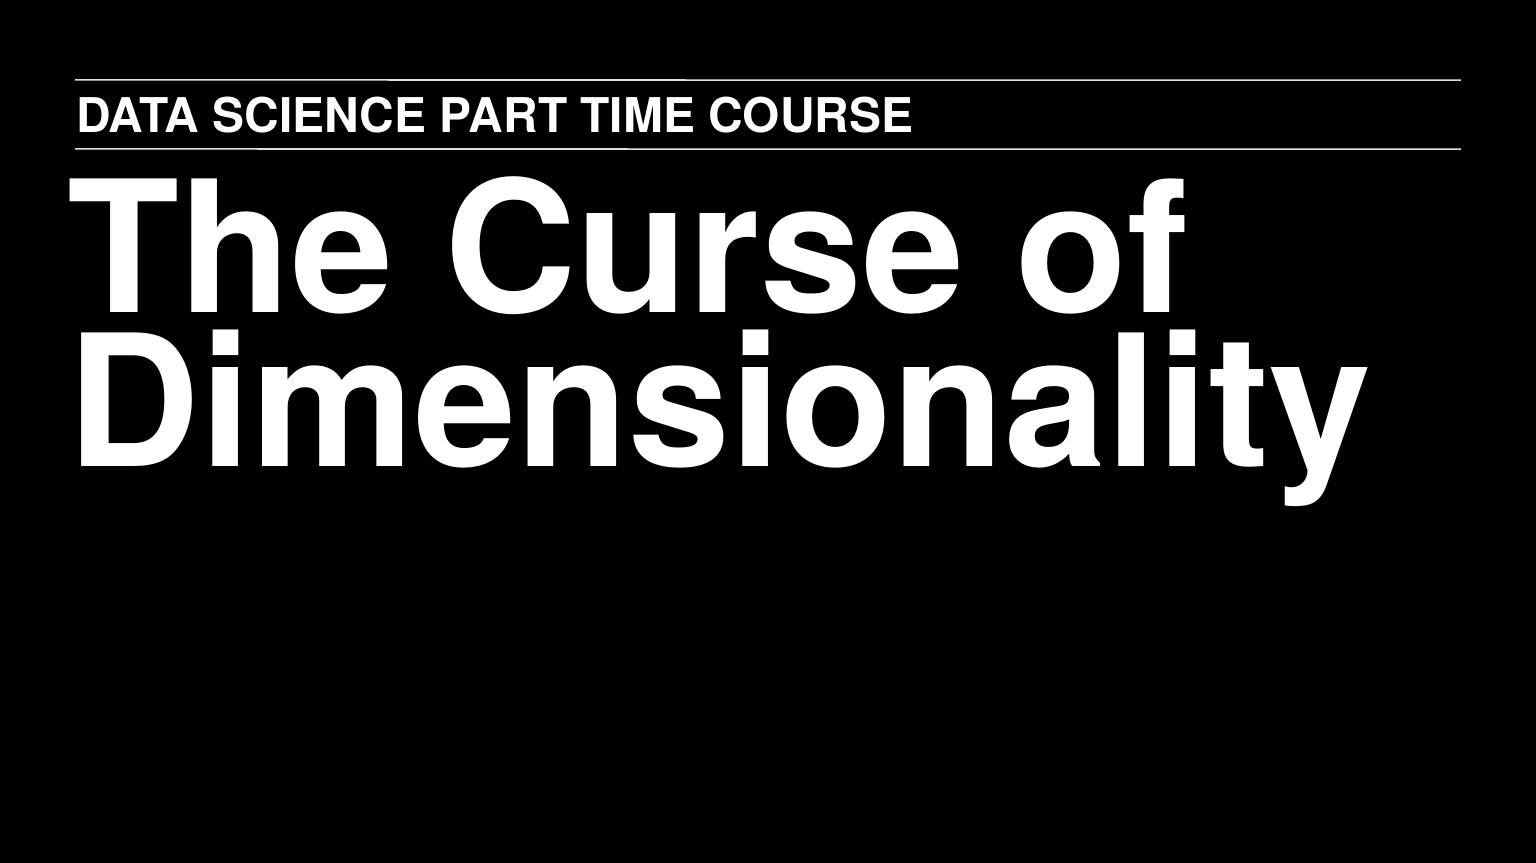

DATA SCIENCE PART TIME COURSE

The Curse of Dimensionality